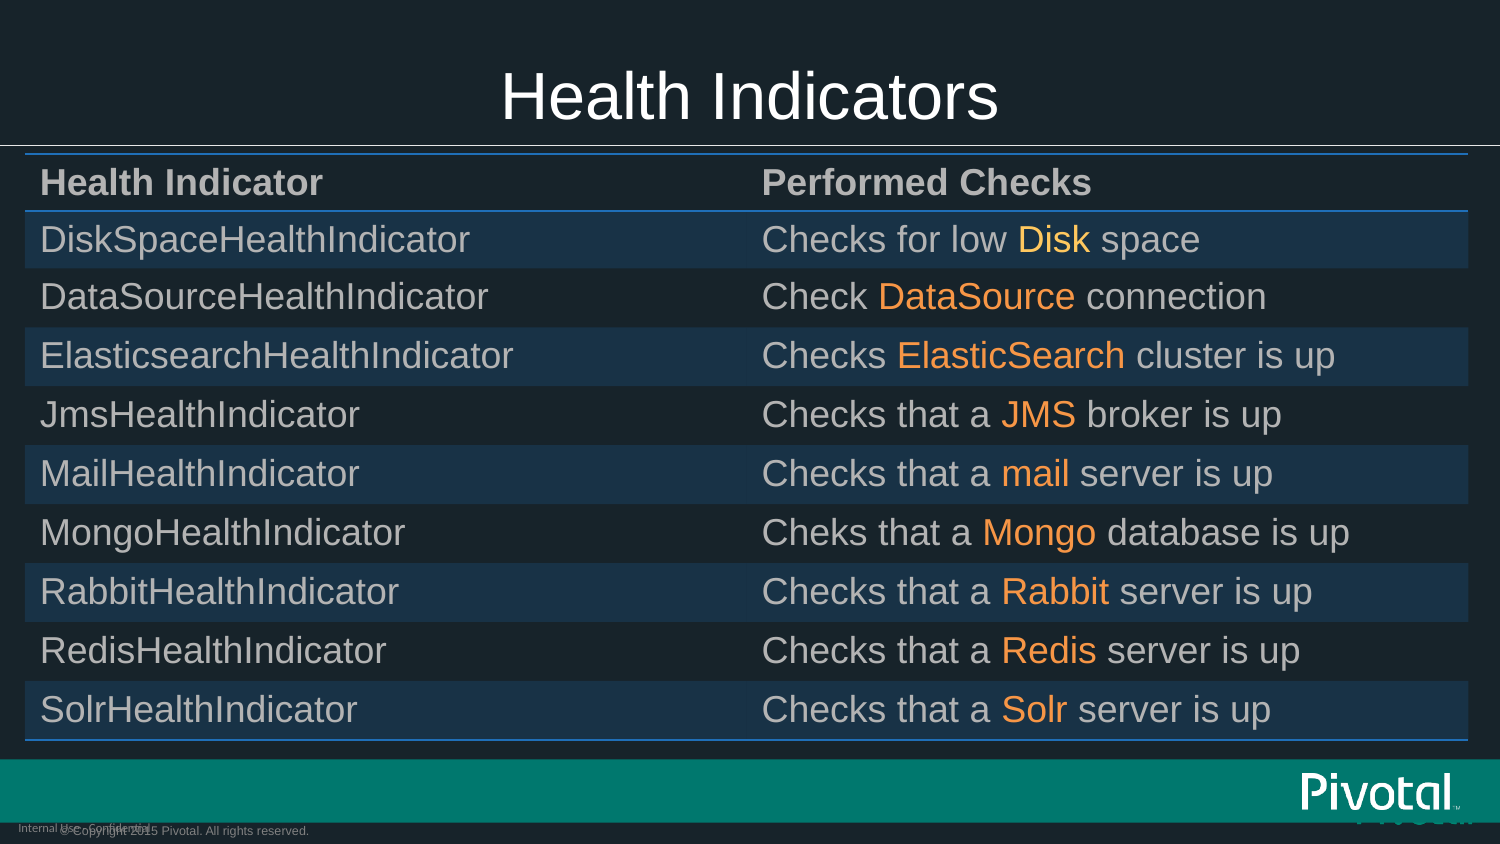

# Health Indicators
| Health Indicator | Performed Checks |
| --- | --- |
| DiskSpaceHealthIndicator | Checks for low Disk space |
| DataSourceHealthIndicator | Check DataSource connection |
| ElasticsearchHealthIndicator | Checks ElasticSearch cluster is up |
| JmsHealthIndicator | Checks that a JMS broker is up |
| MailHealthIndicator | Checks that a mail server is up |
| MongoHealthIndicator | Cheks that a Mongo database is up |
| RabbitHealthIndicator | Checks that a Rabbit server is up |
| RedisHealthIndicator | Checks that a Redis server is up |
| SolrHealthIndicator | Checks that a Solr server is up |